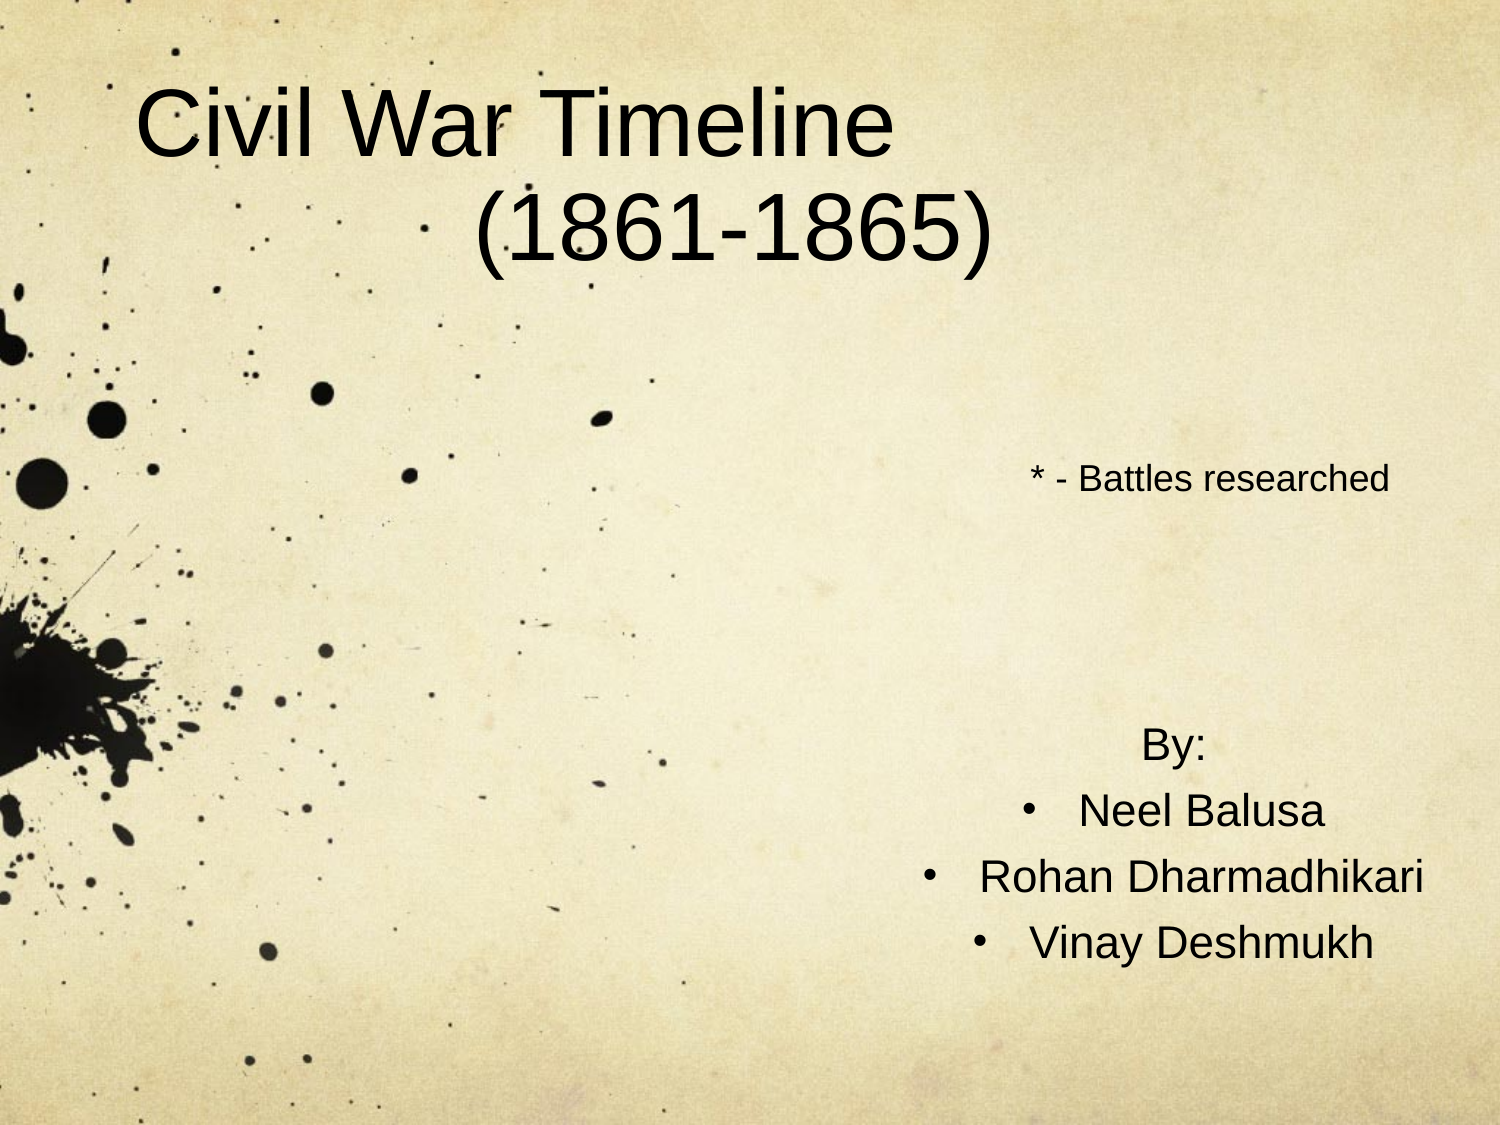

# Civil War Timeline 			(1861-1865)
* - Battles researched
By:
Neel Balusa
Rohan Dharmadhikari
Vinay Deshmukh